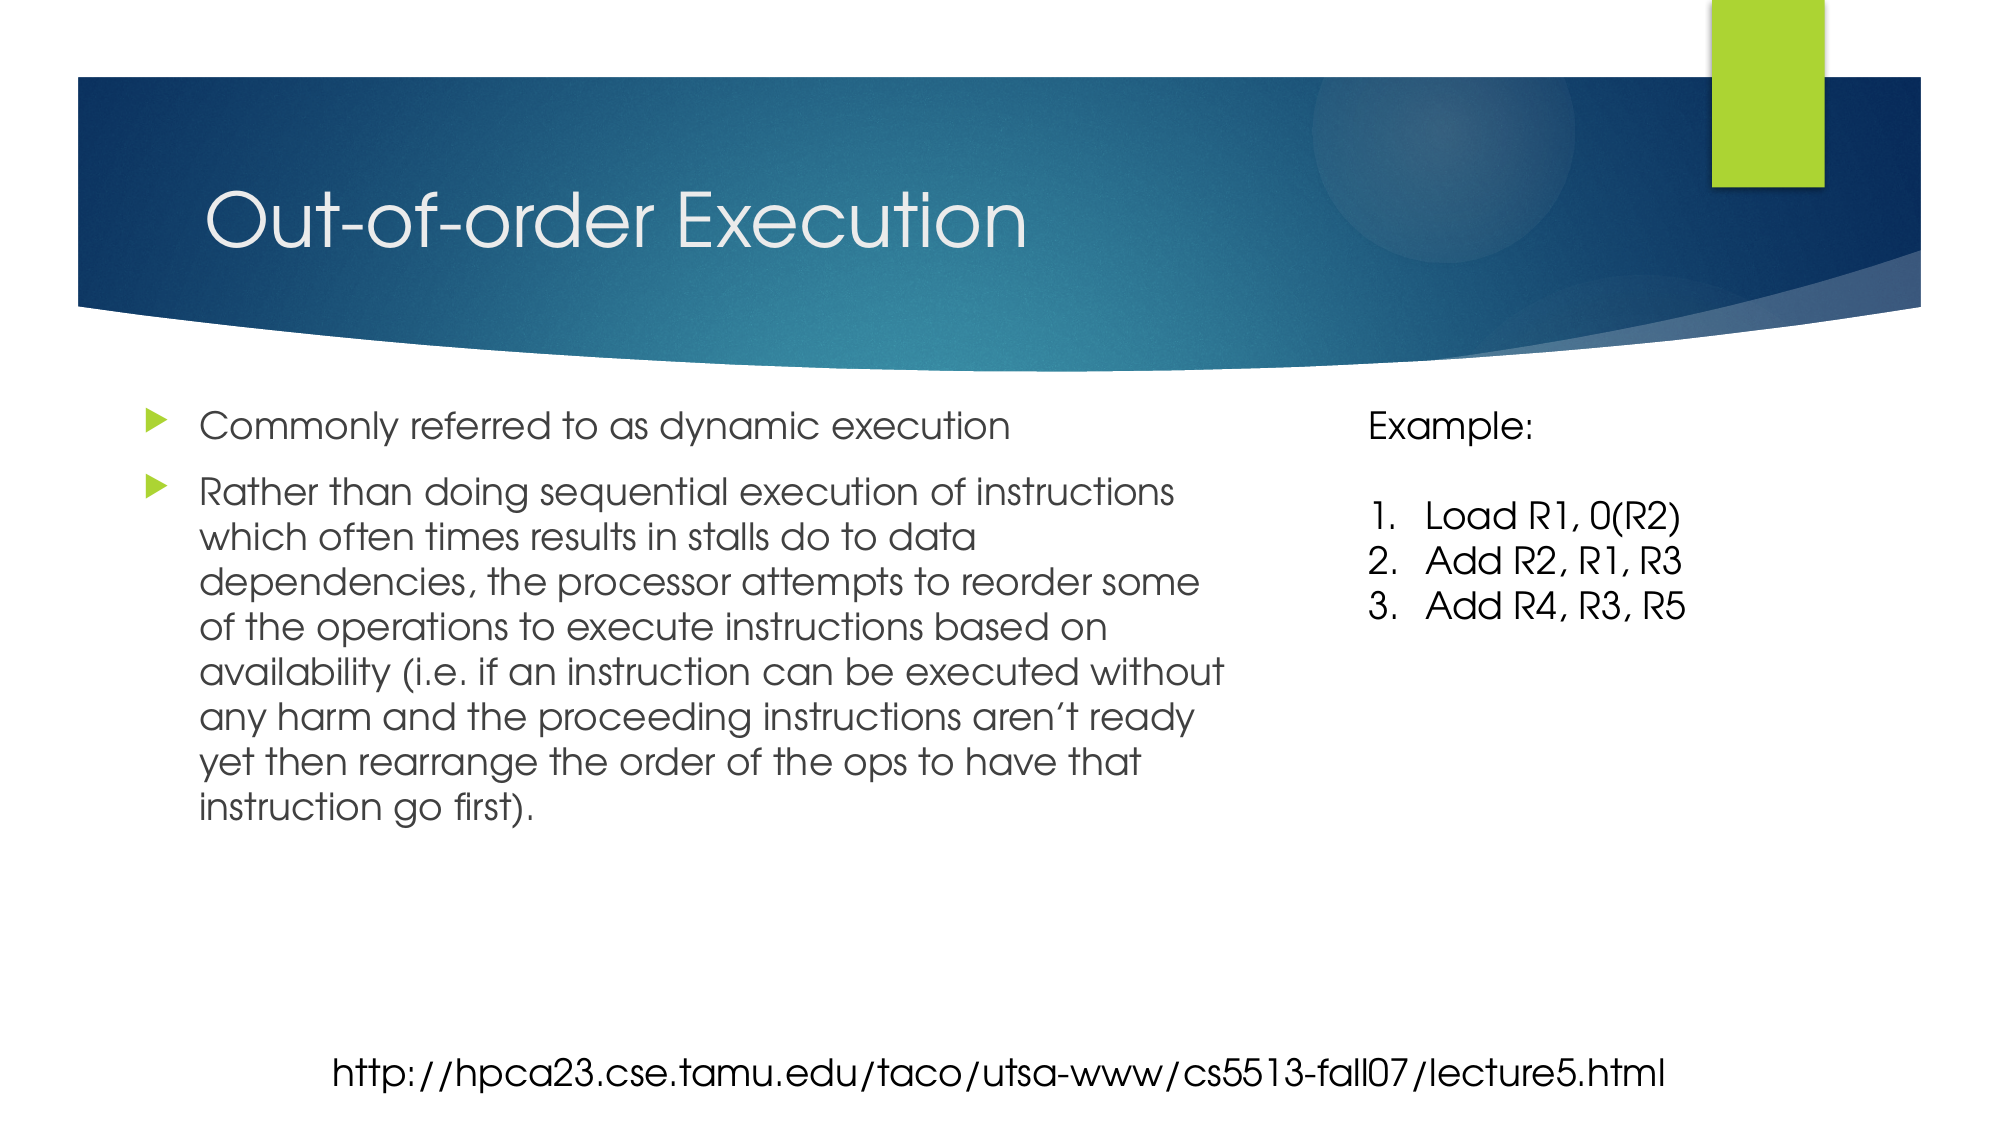

# Out-of-order Execution
Commonly referred to as dynamic execution
Rather than doing sequential execution of instructions which often times results in stalls do to data dependencies, the processor attempts to reorder some of the operations to execute instructions based on availability (i.e. if an instruction can be executed without any harm and the proceeding instructions aren’t ready yet then rearrange the order of the ops to have that instruction go first).
Example:

Load R1, 0(R2)
Add R2, R1, R3
Add R4, R3, R5

http://hpca23.cse.tamu.edu/taco/utsa-www/cs5513-fall07/lecture5.html